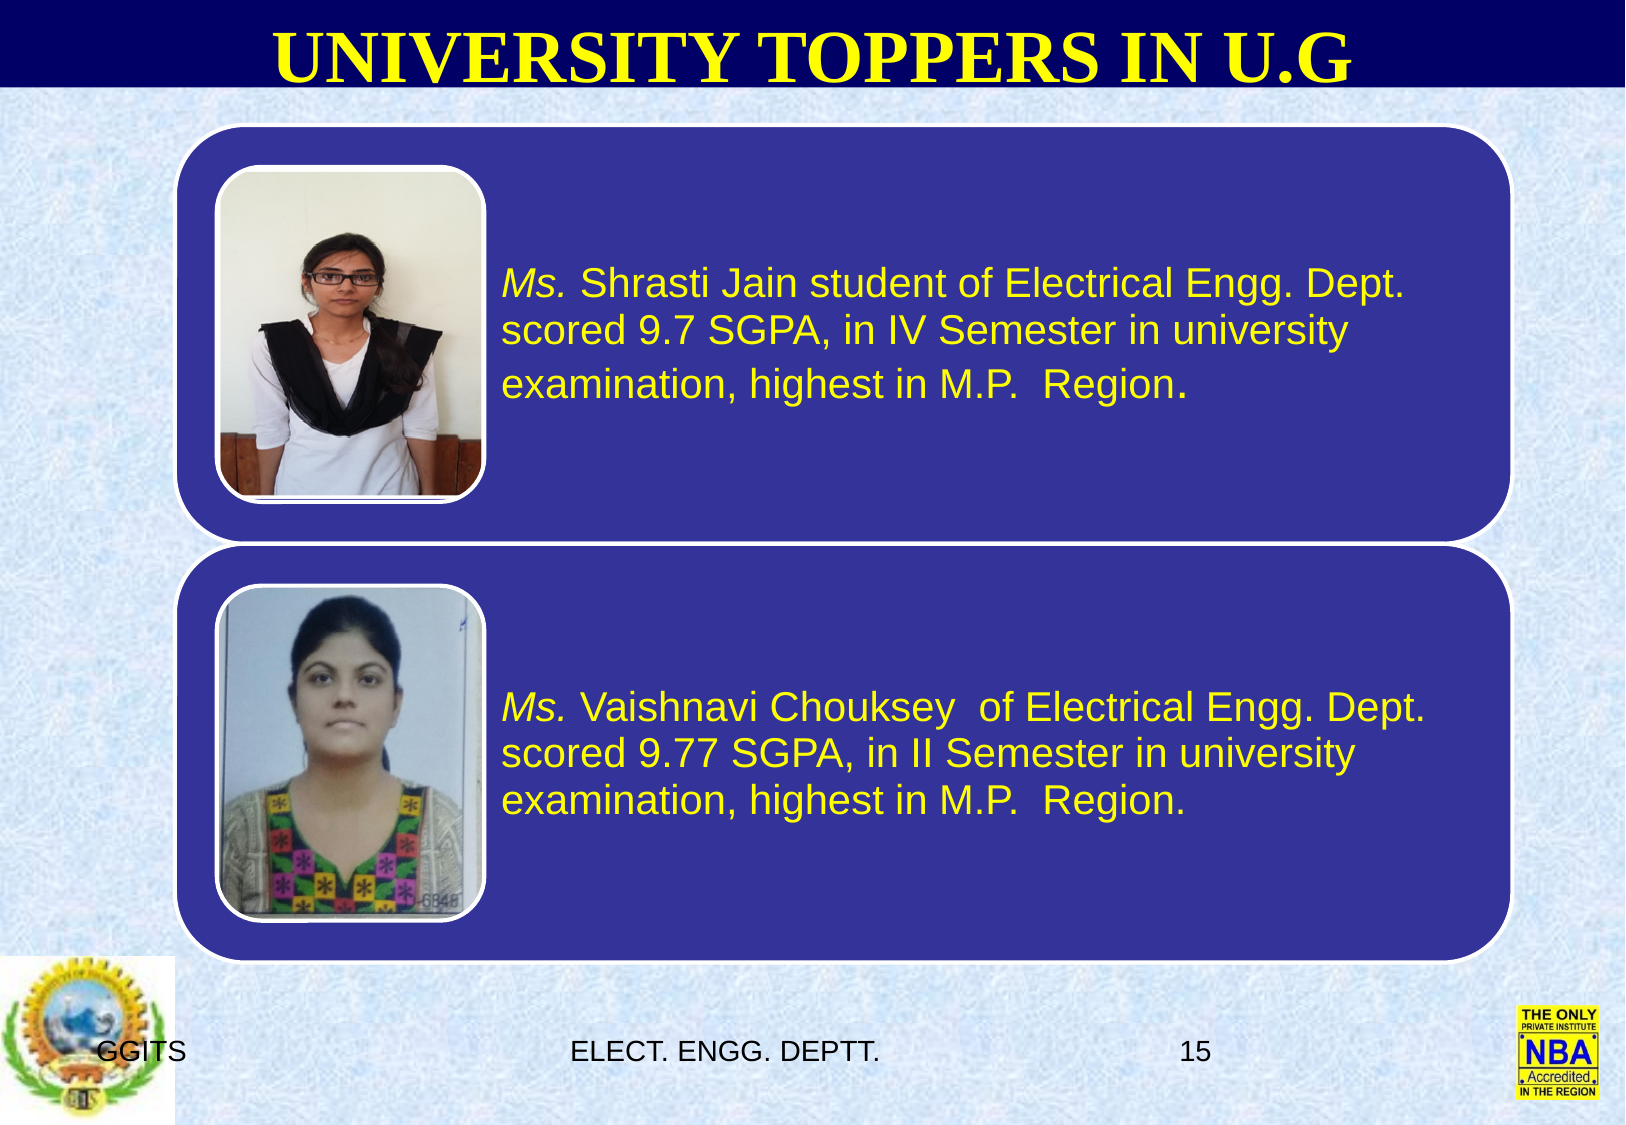

# UNIVERSITY TOPPERS IN U.G
Ms. Shrasti Jain student of Electrical Engg. Dept. scored 9.7 SGPA, in IV Semester in university examination, highest in M.P.  Region.
Ms. Vaishnavi Chouksey  of Electrical Engg. Dept. scored 9.77 SGPA, in II Semester in university examination, highest in M.P.  Region.
GGITS
ELECT. ENGG. DEPTT.
15